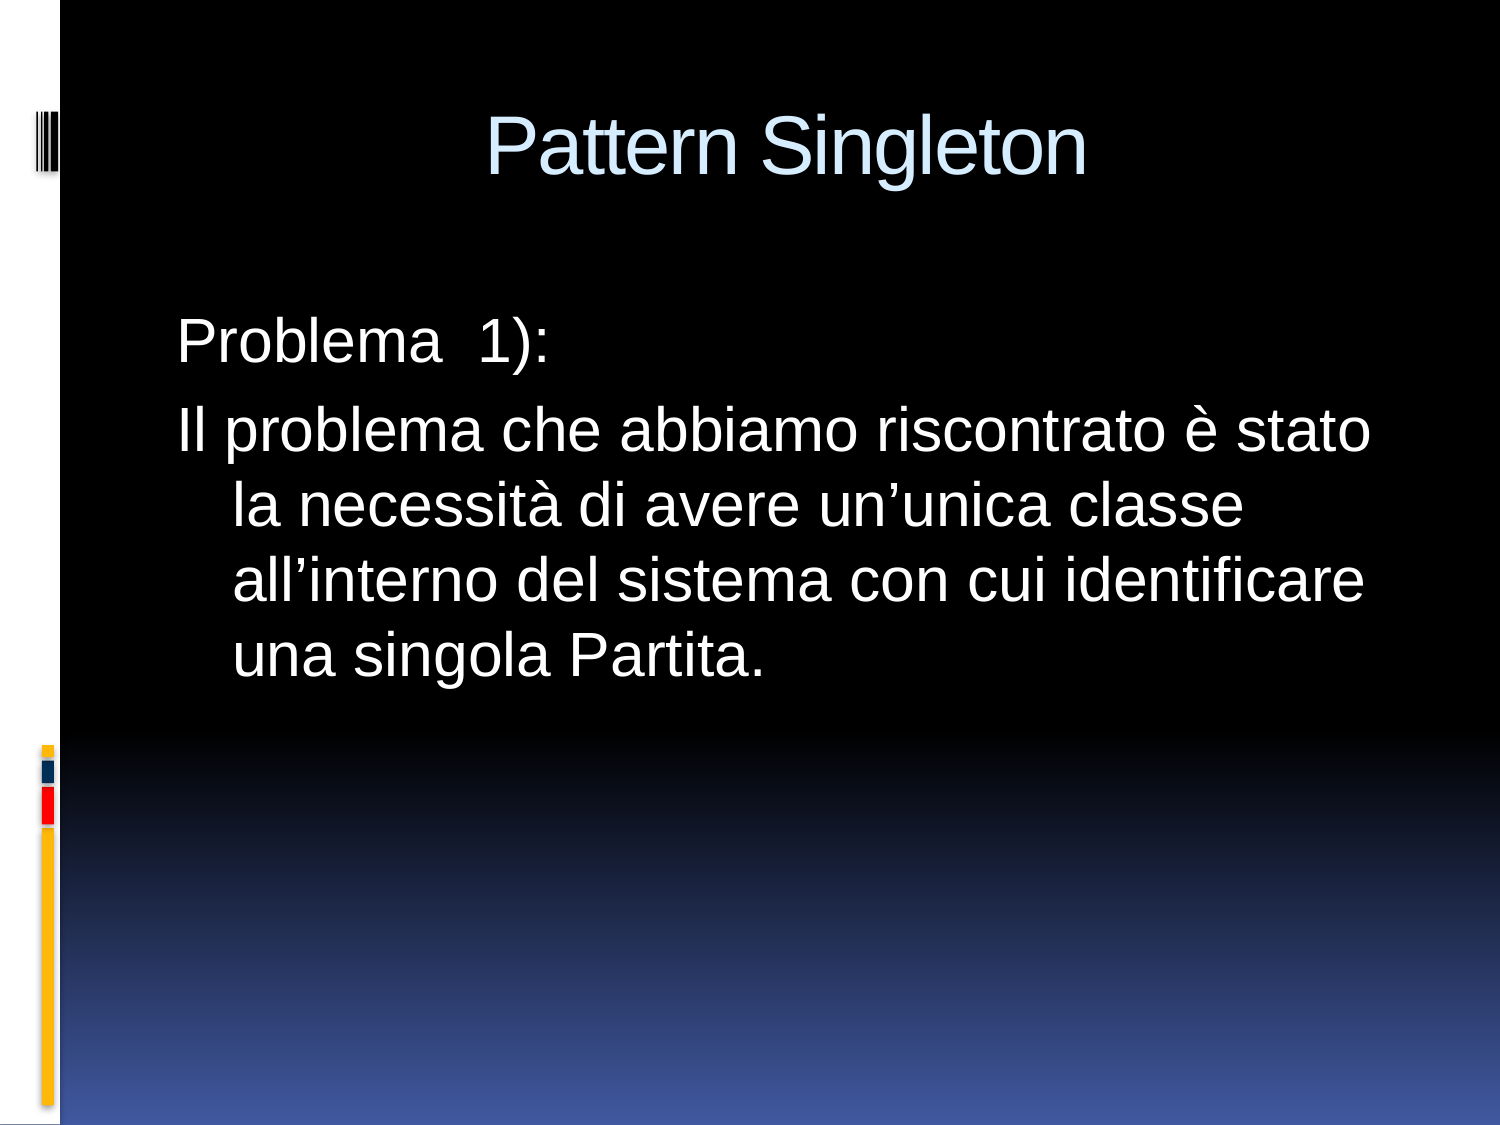

# Pattern Singleton
Problema  1):
Il problema che abbiamo riscontrato è stato la necessità di avere un’unica classe all’interno del sistema con cui identificare una singola Partita.